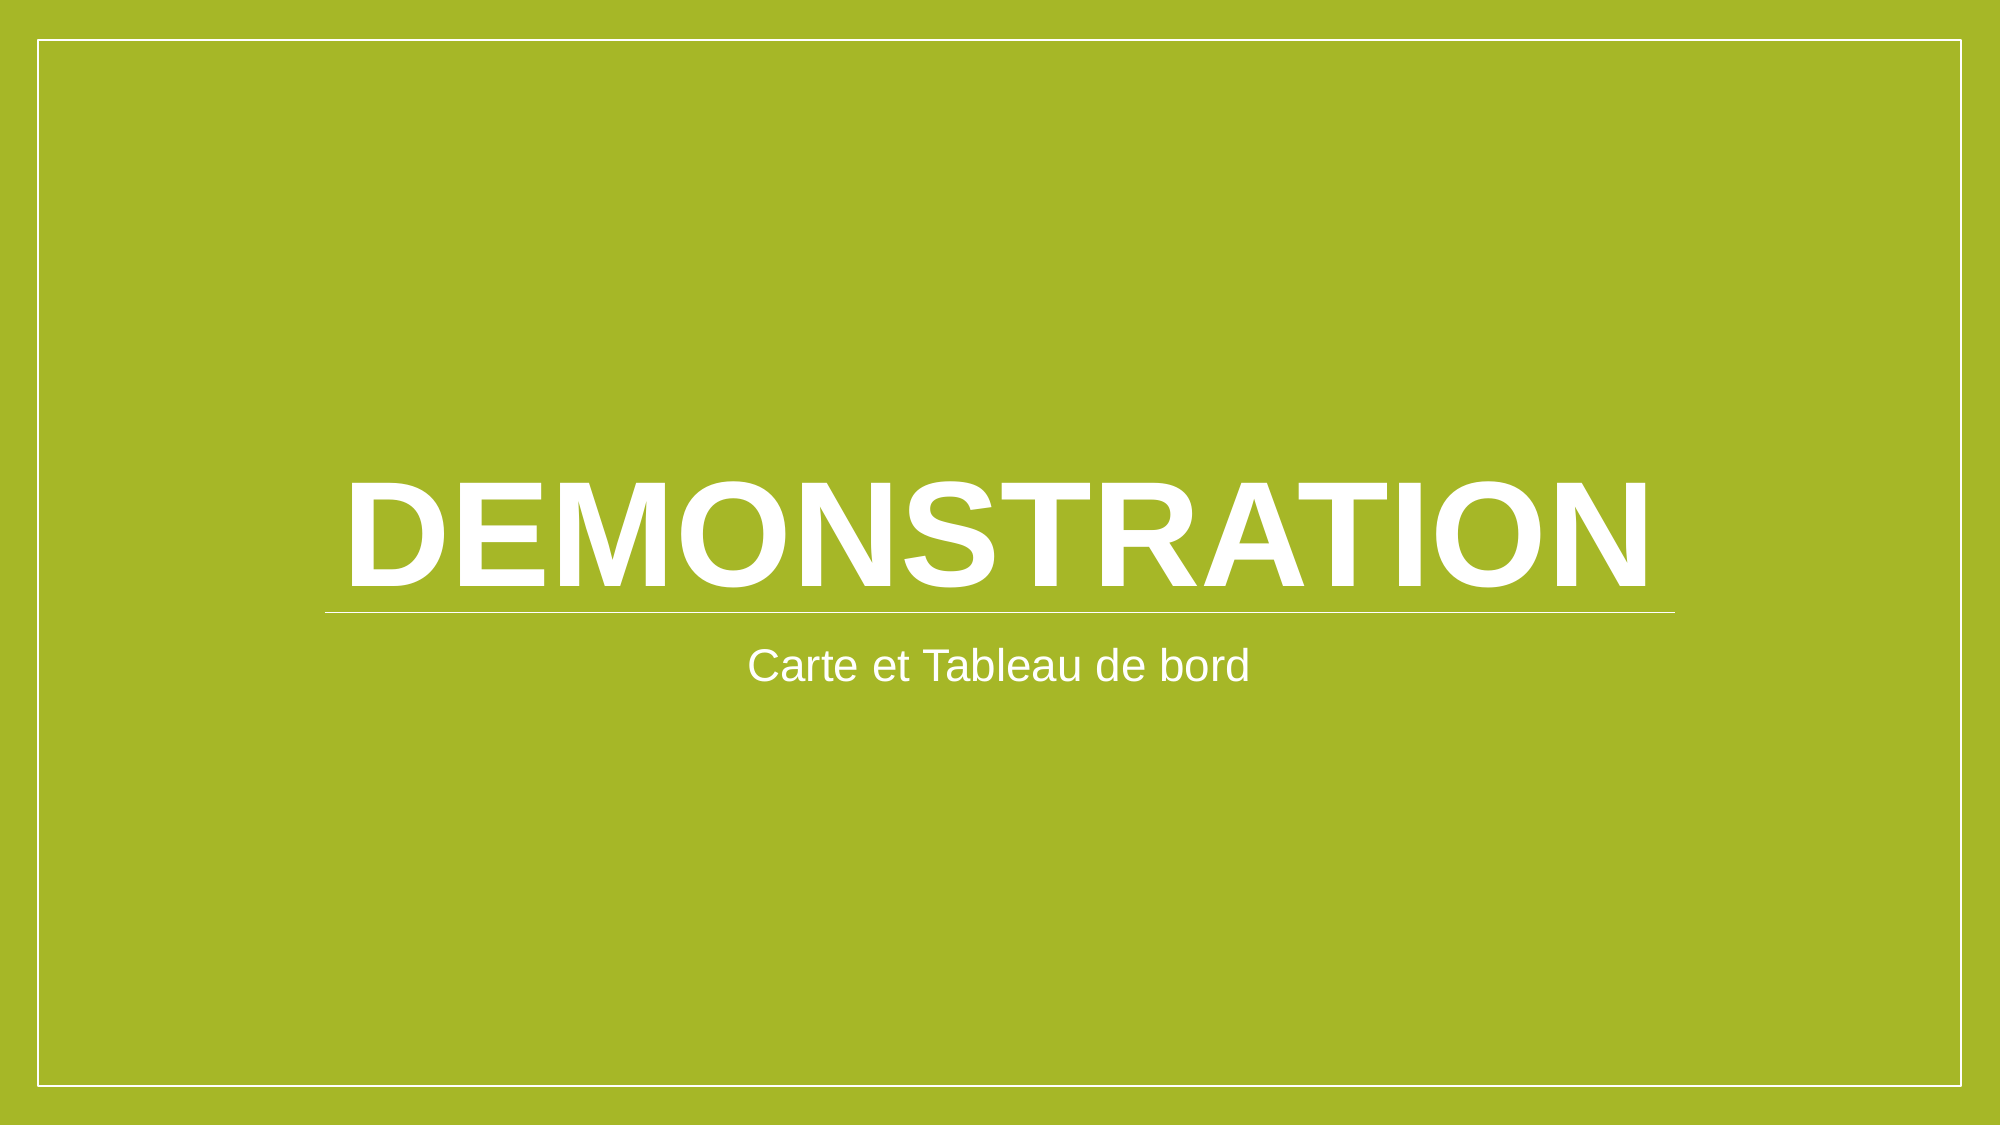

# DEMONSTRATION
Carte et Tableau de bord